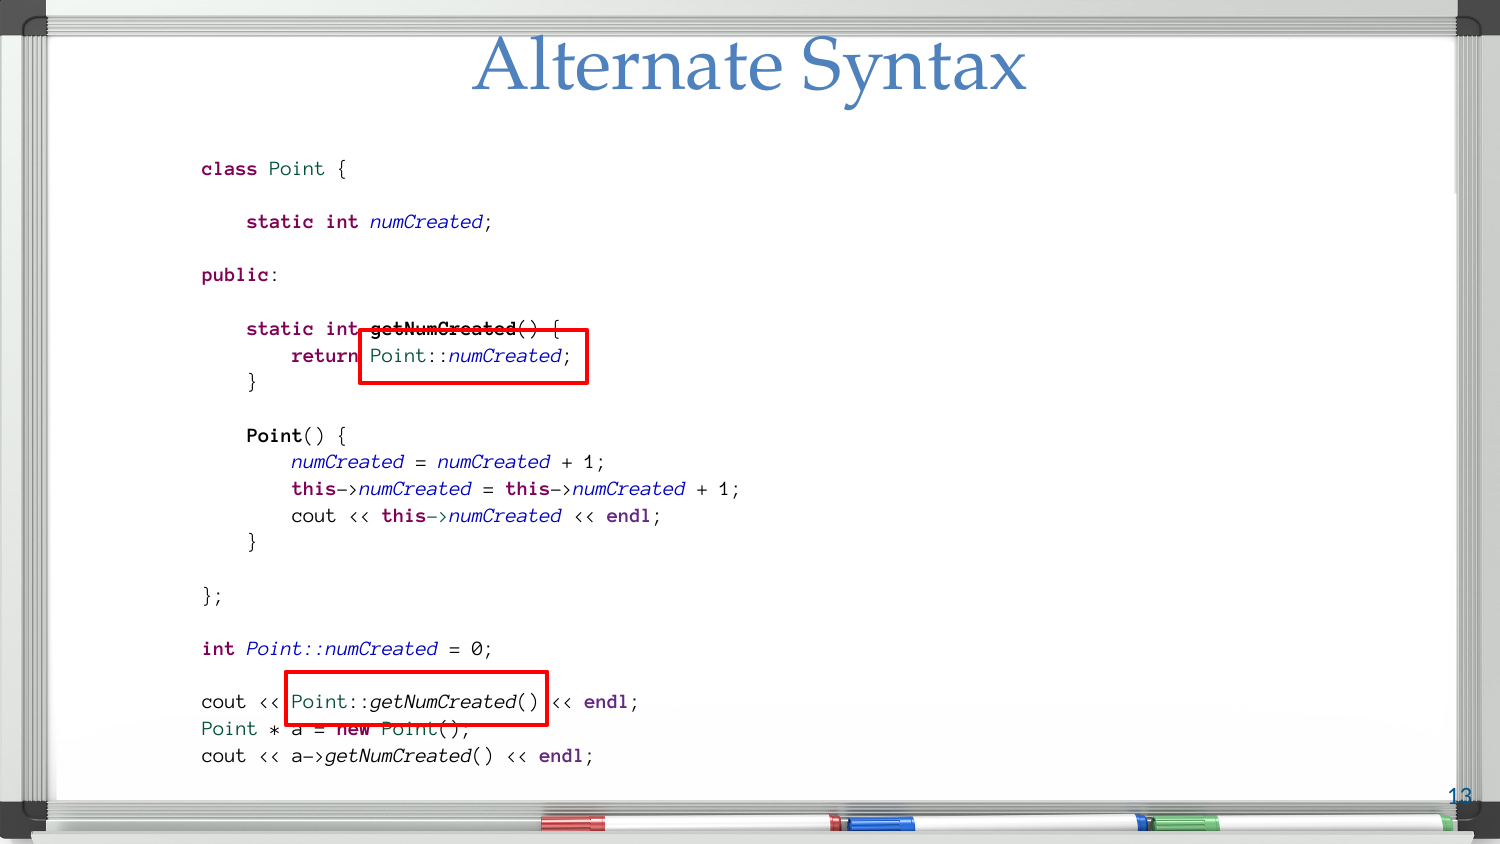

# Alternate Syntax
class Point {

    static int numCreated;

public:

    static int getNumCreated() {
        return Point::numCreated;
    }

    Point() {
        numCreated = numCreated + 1;
        this->numCreated = this->numCreated + 1;
        cout << this->numCreated << endl;
    }

};

int Point::numCreated = 0;

cout << Point::getNumCreated() << endl;
Point * a = new Point();
cout << a->getNumCreated() << endl;

13